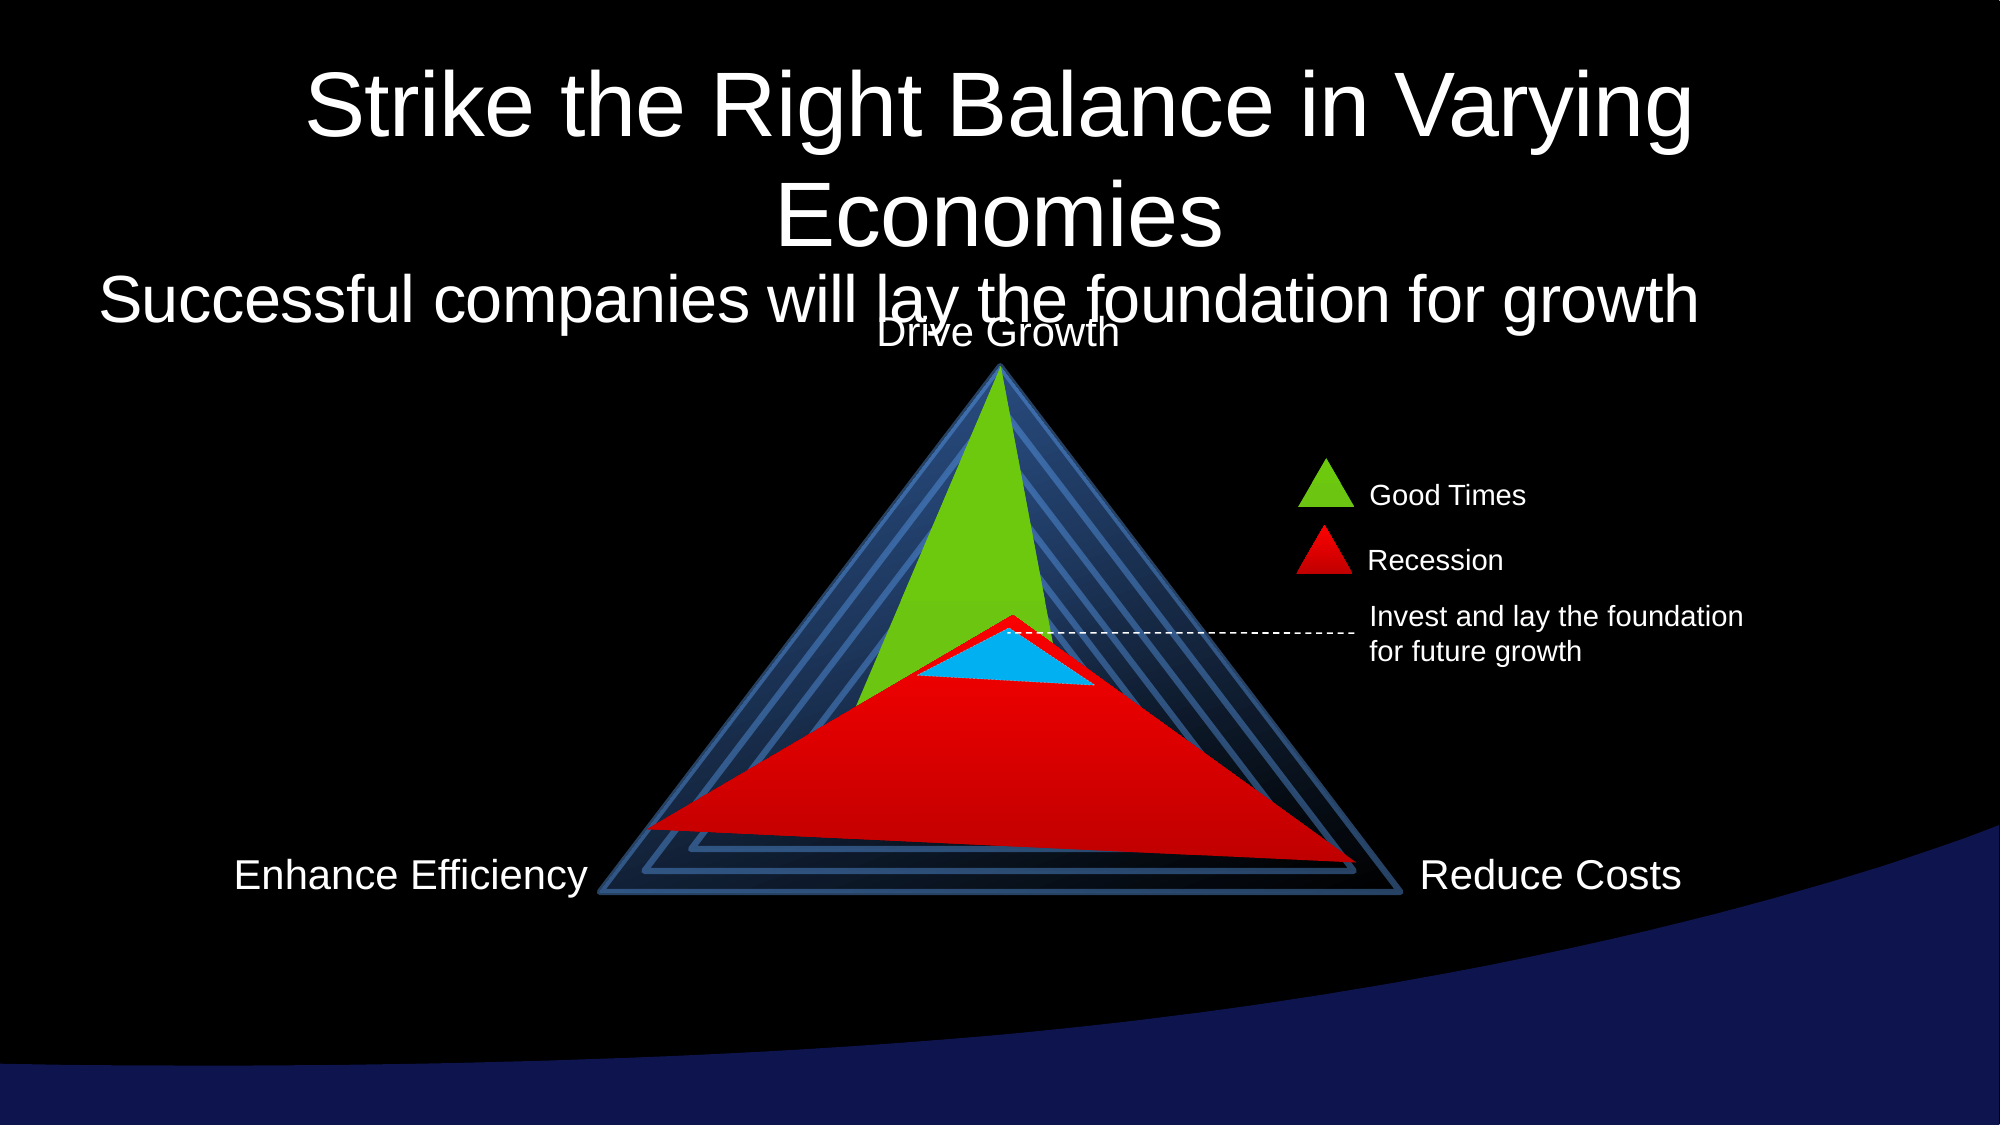

# Strike the Right Balance in Varying Economies
Successful companies will lay the foundation for growth
Drive Growth

Good Times

Recession

Invest and lay the foundation
for future growth

Enhance Efficiency
Reduce Costs